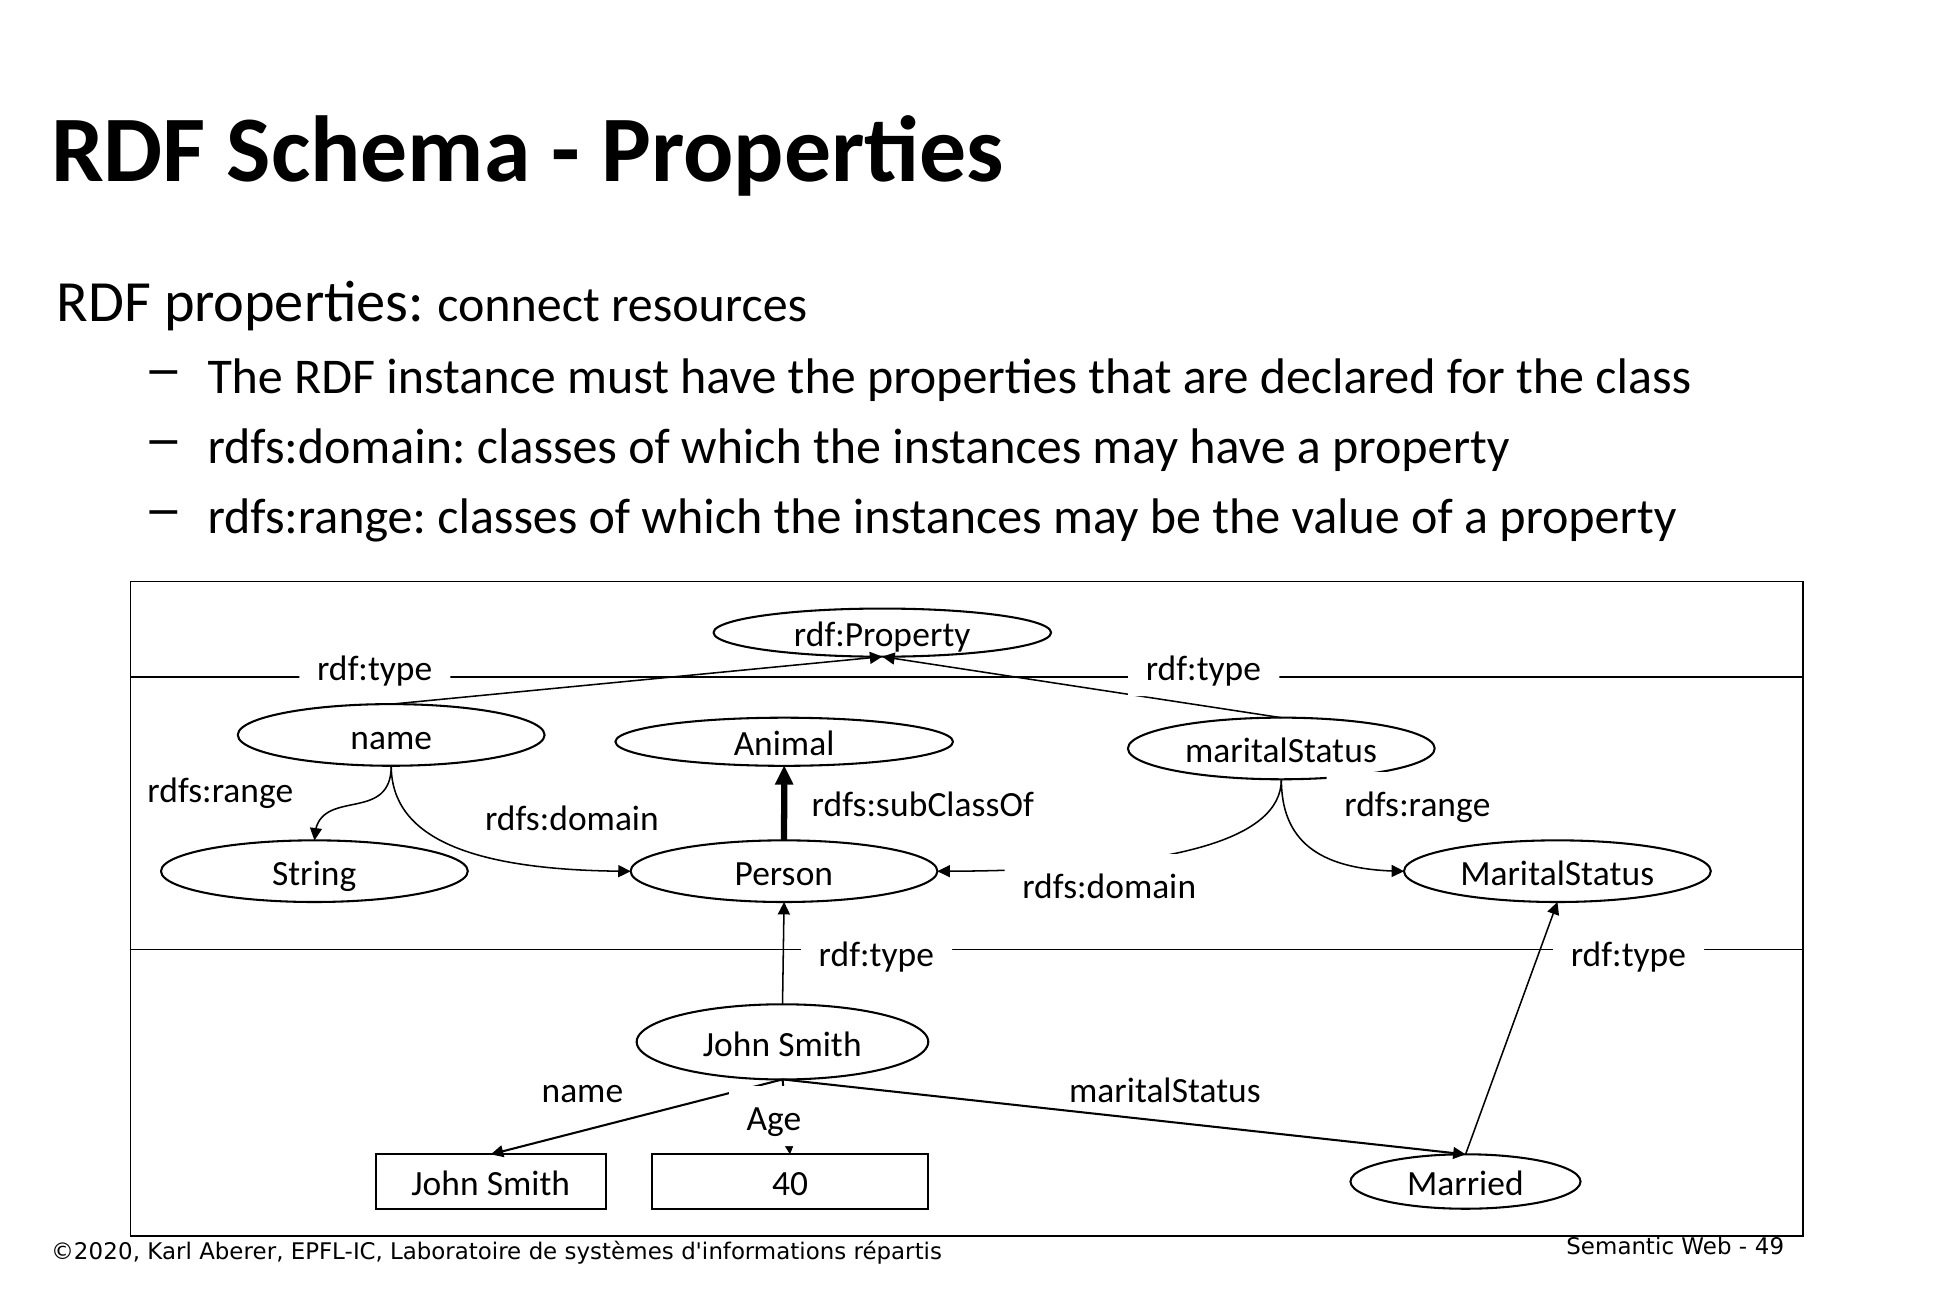

# RDF Schema - Properties
RDF properties: connect resources
The RDF instance must have the properties that are declared for the class
rdfs:domain: classes of which the instances may have a property
rdfs:range: classes of which the instances may be the value of a property

rdf:Property
rdf:type
rdf:type

name
Animal
maritalStatus
rdfs:range
rdfs:range
rdfs:subClassOf
rdfs:domain
String
Person
MaritalStatus
rdfs:domain
rdf:type
rdf:type

John Smith
name
maritalStatus
Age
John Smith
40
Married
©2020, Karl Aberer, EPFL-IC, Laboratoire de systèmes d'informations répartis